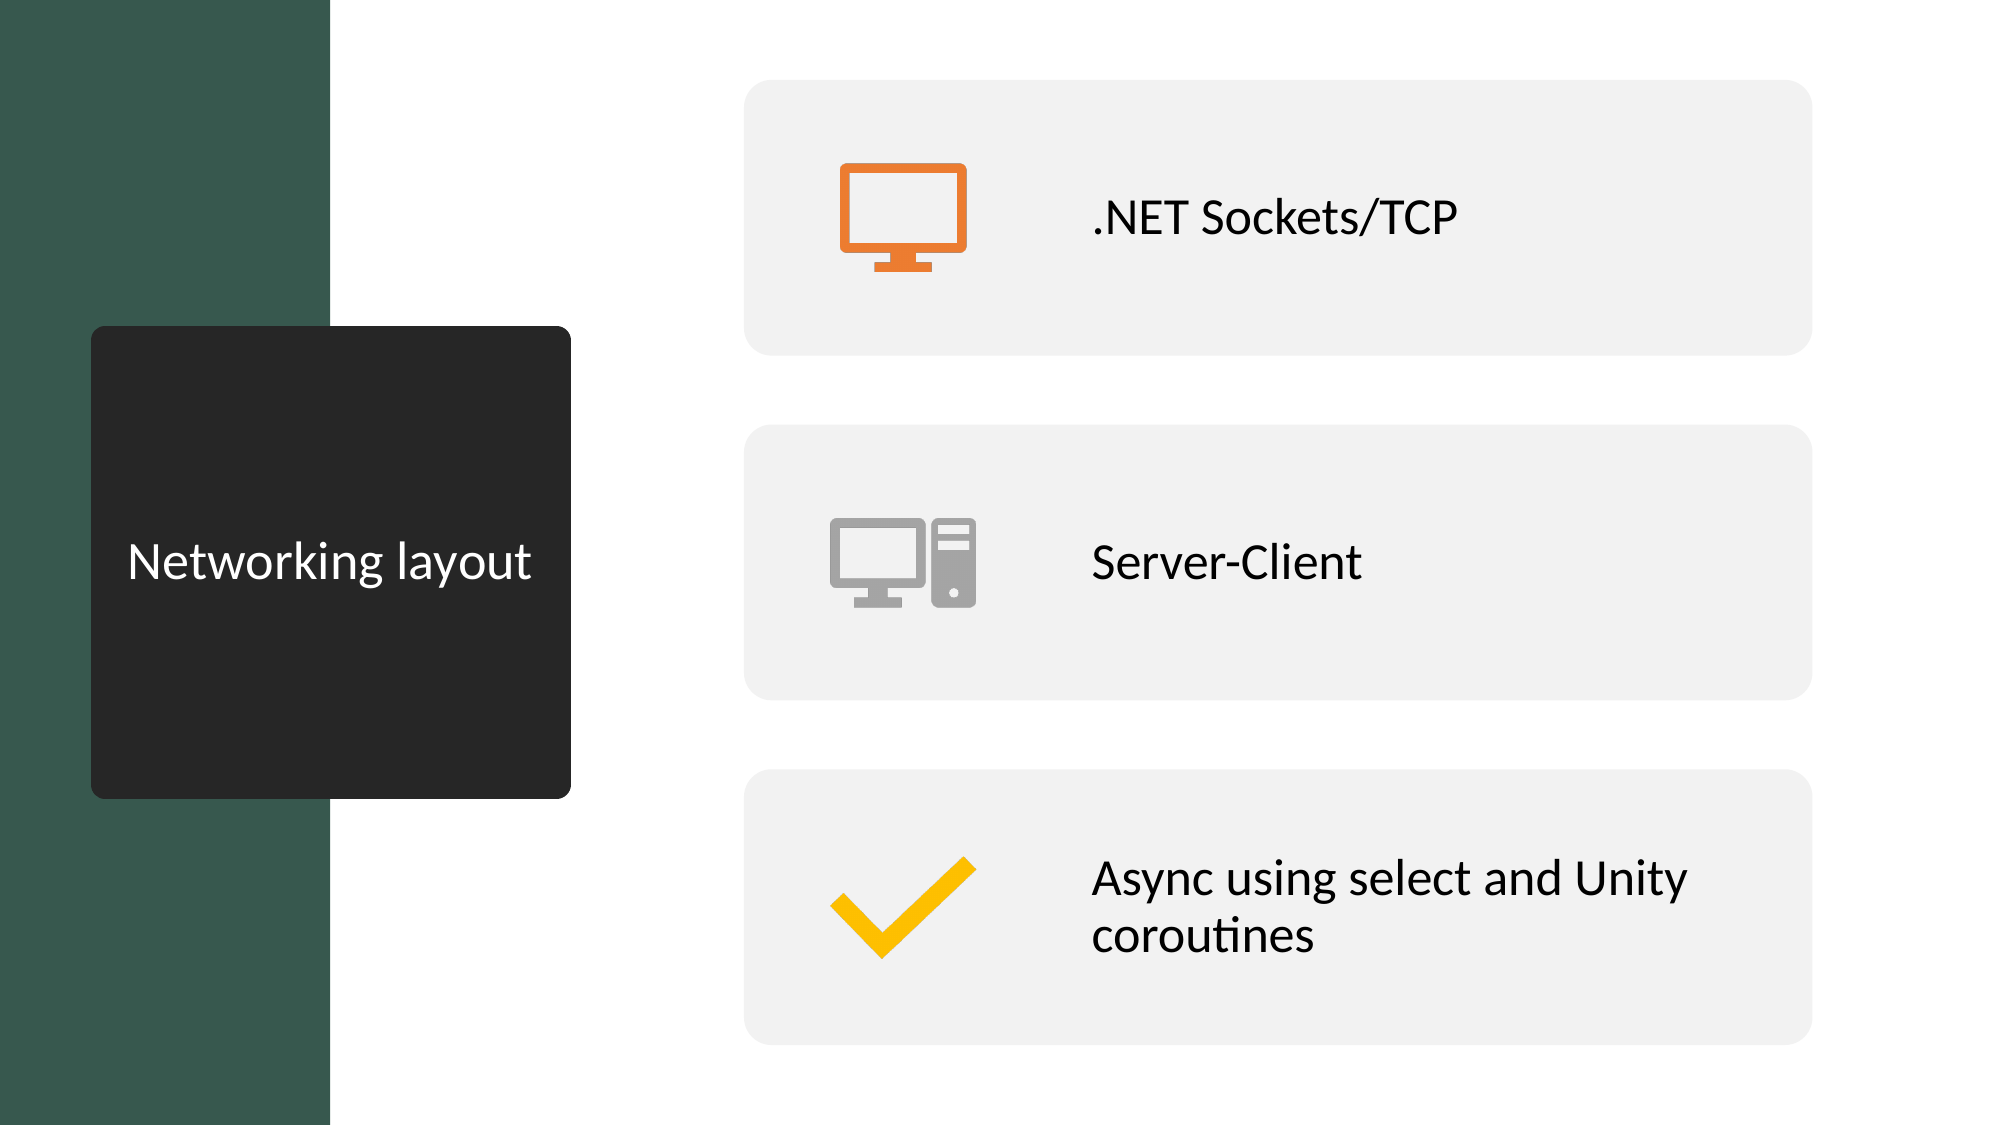

.NET Sockets/TCP
Server-Client
Async using select and Unity coroutines
# Networking layout